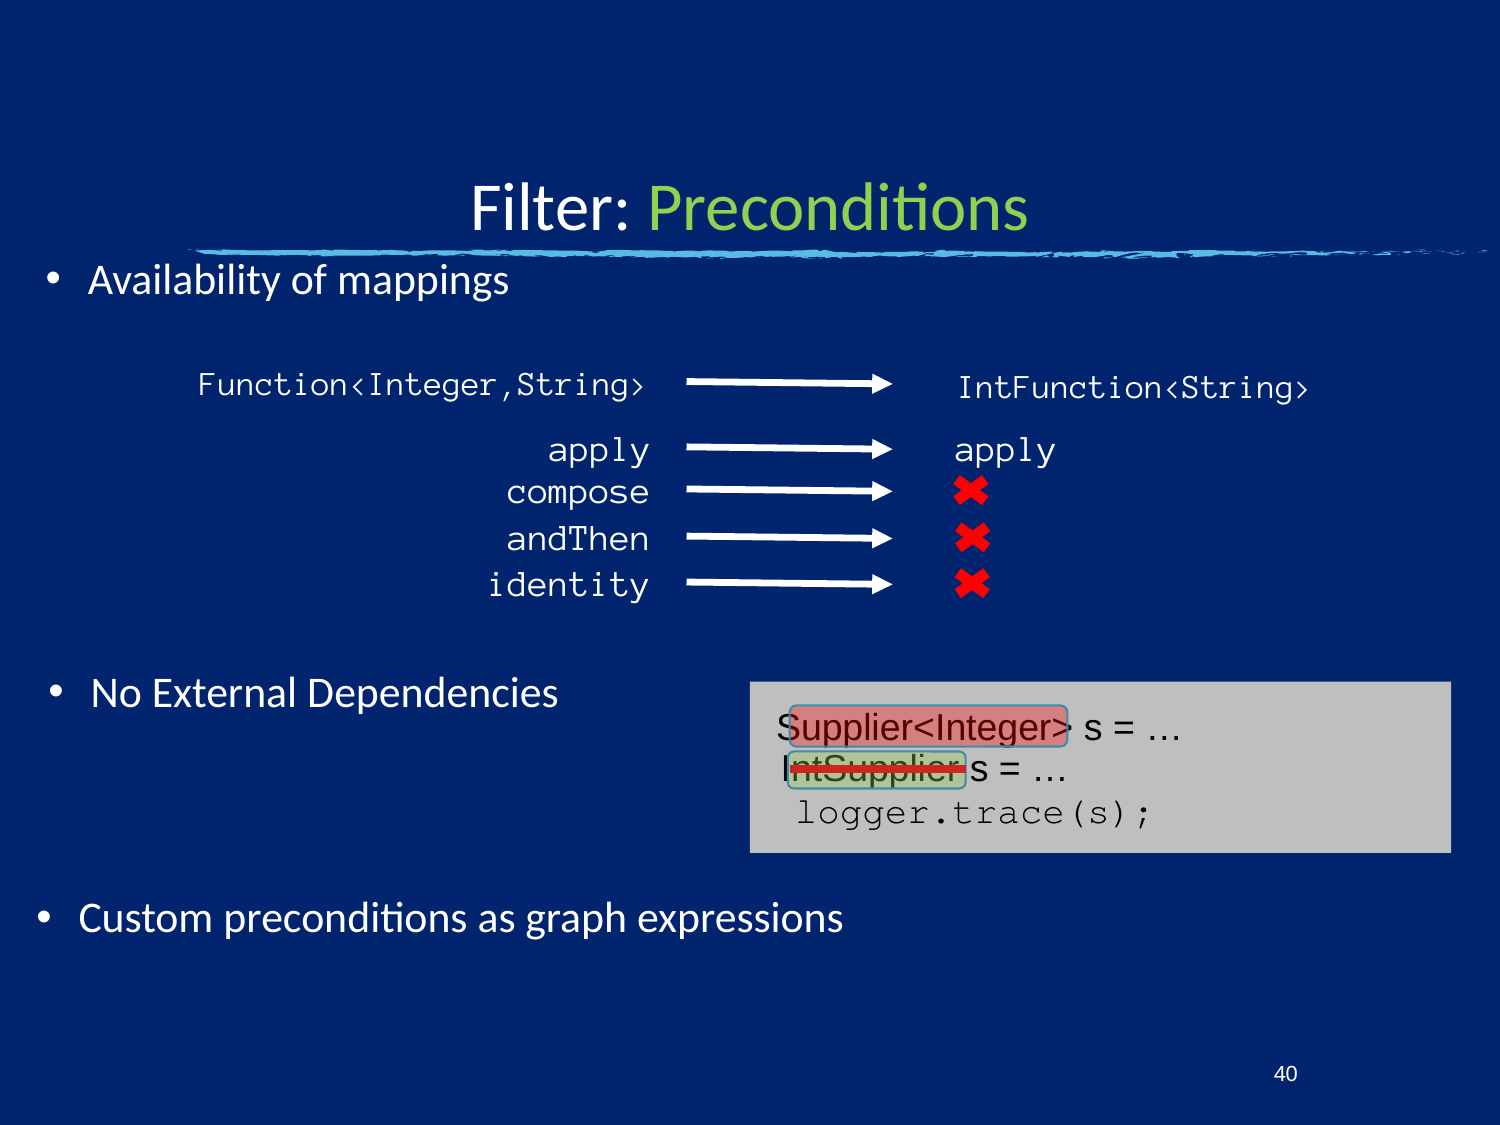

# Filter: Preconditions

Availability of mappings
Function<Integer,String>
IntFunction<String>
apply
apply
compose

andThen

identity

No External Dependencies

Supplier<Integer> s = …

IntSupplier s = …

logger.trace(s);
Custom preconditions as graph expressions
40